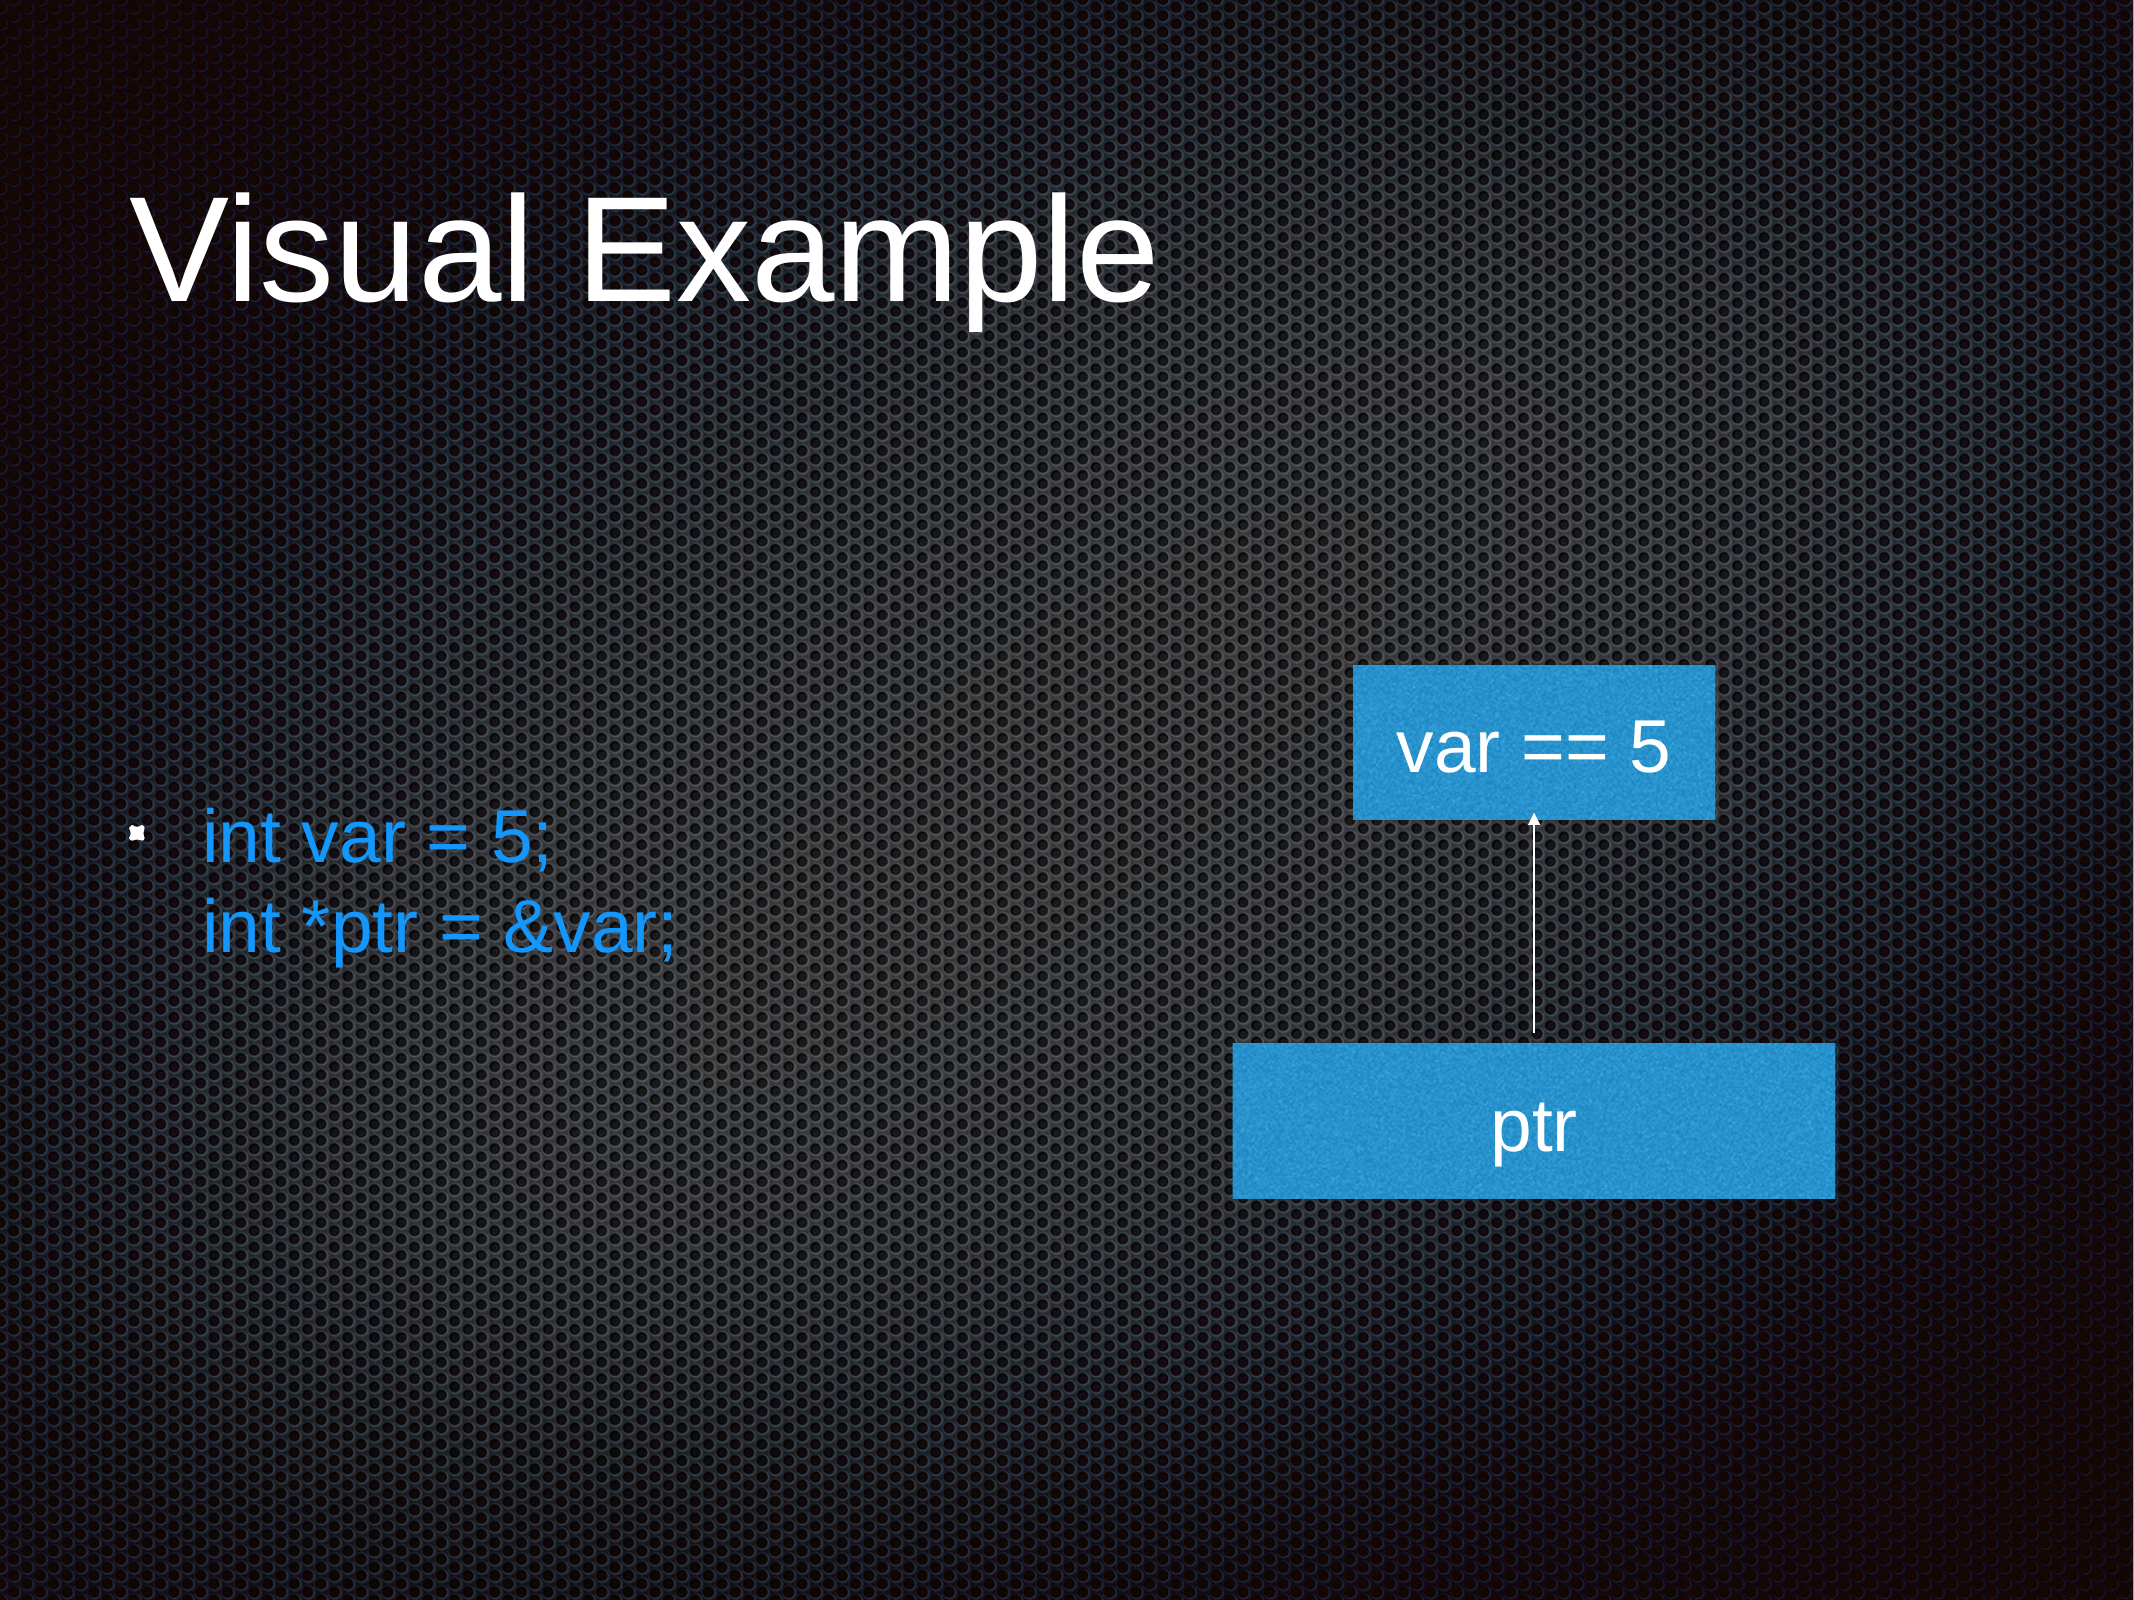

# Visual Example
int var = 5;
int *ptr = &var;
var == 5

ptr
8